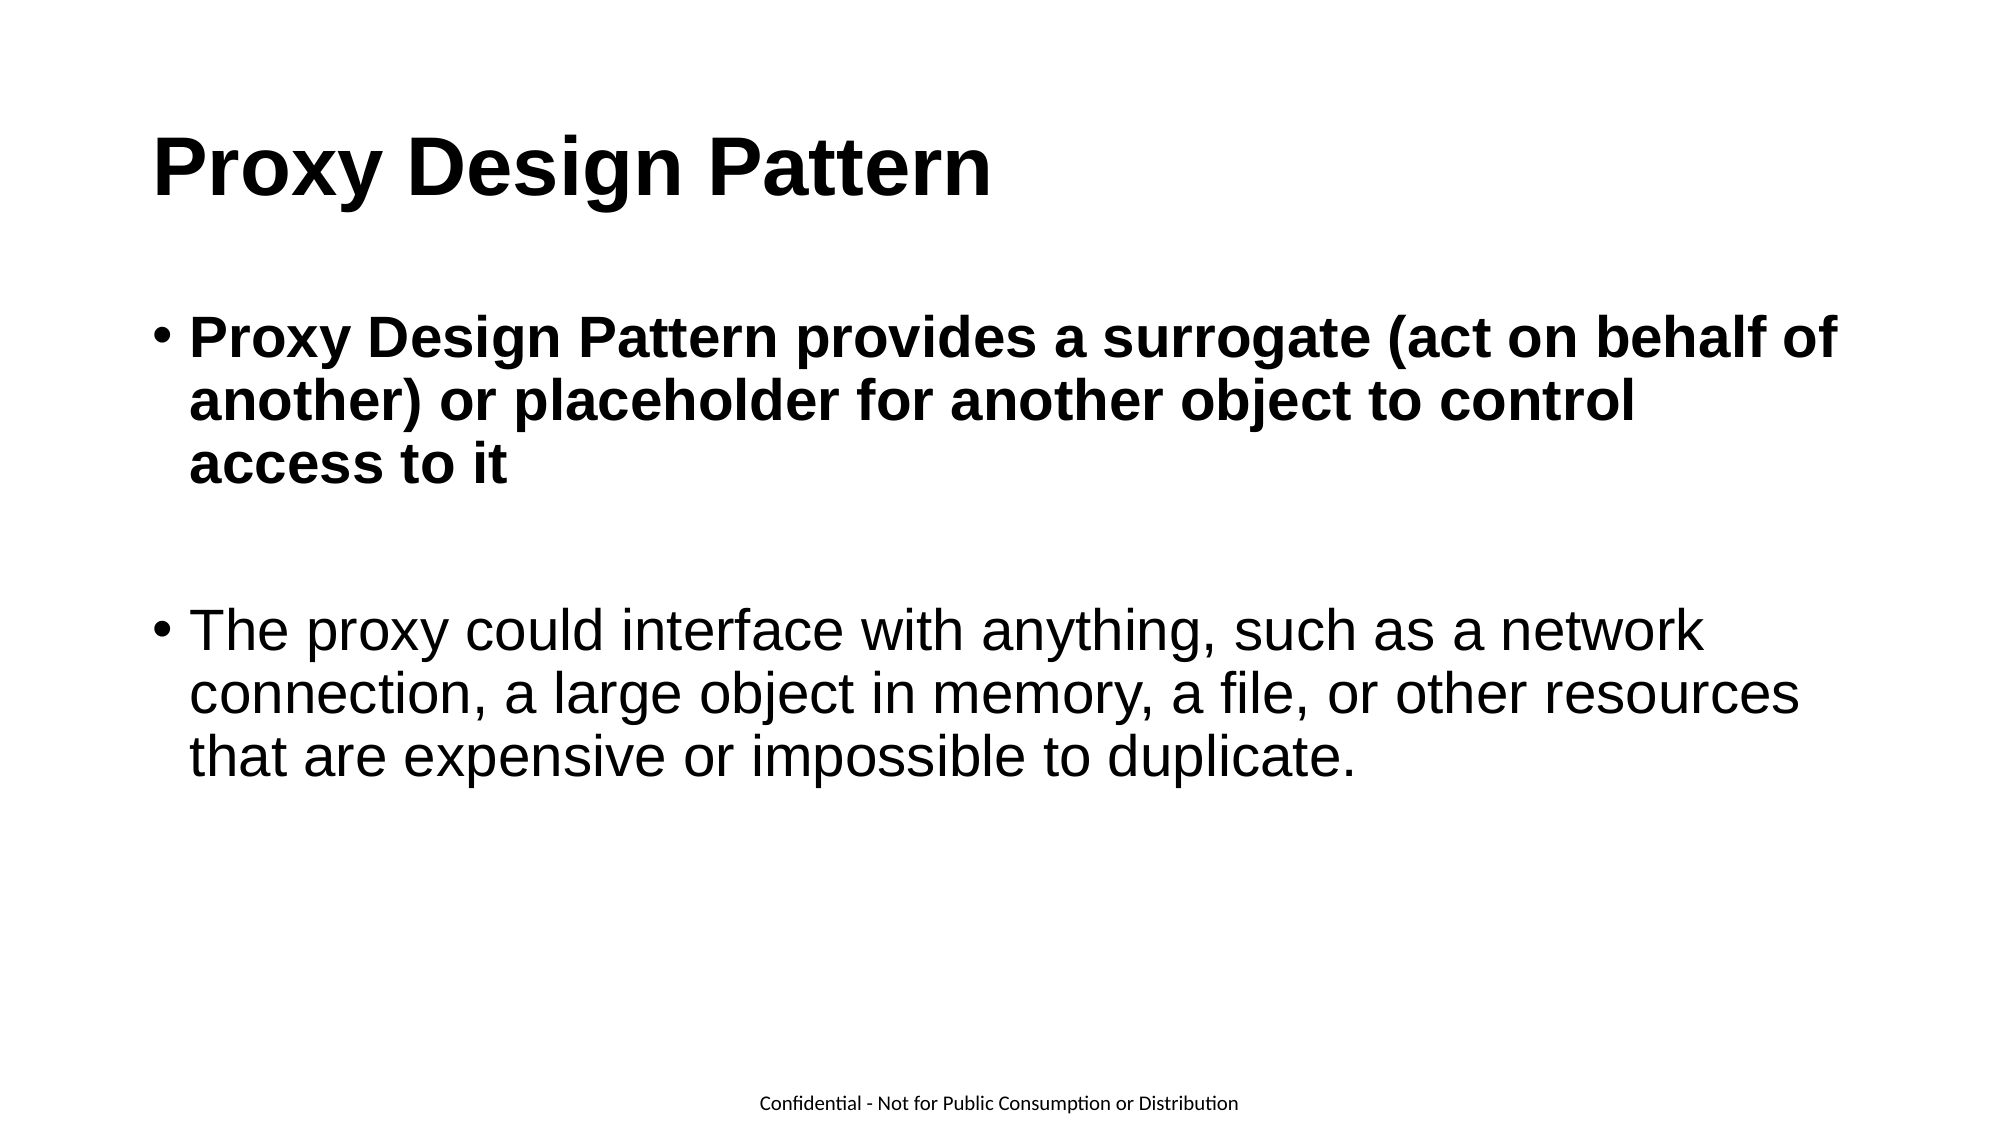

# Proxy Design Pattern
Proxy Design Pattern provides a surrogate (act on behalf of another) or placeholder for another object to control access to it

The proxy could interface with anything, such as a network connection, a large object in memory, a file, or other resources that are expensive or impossible to duplicate.